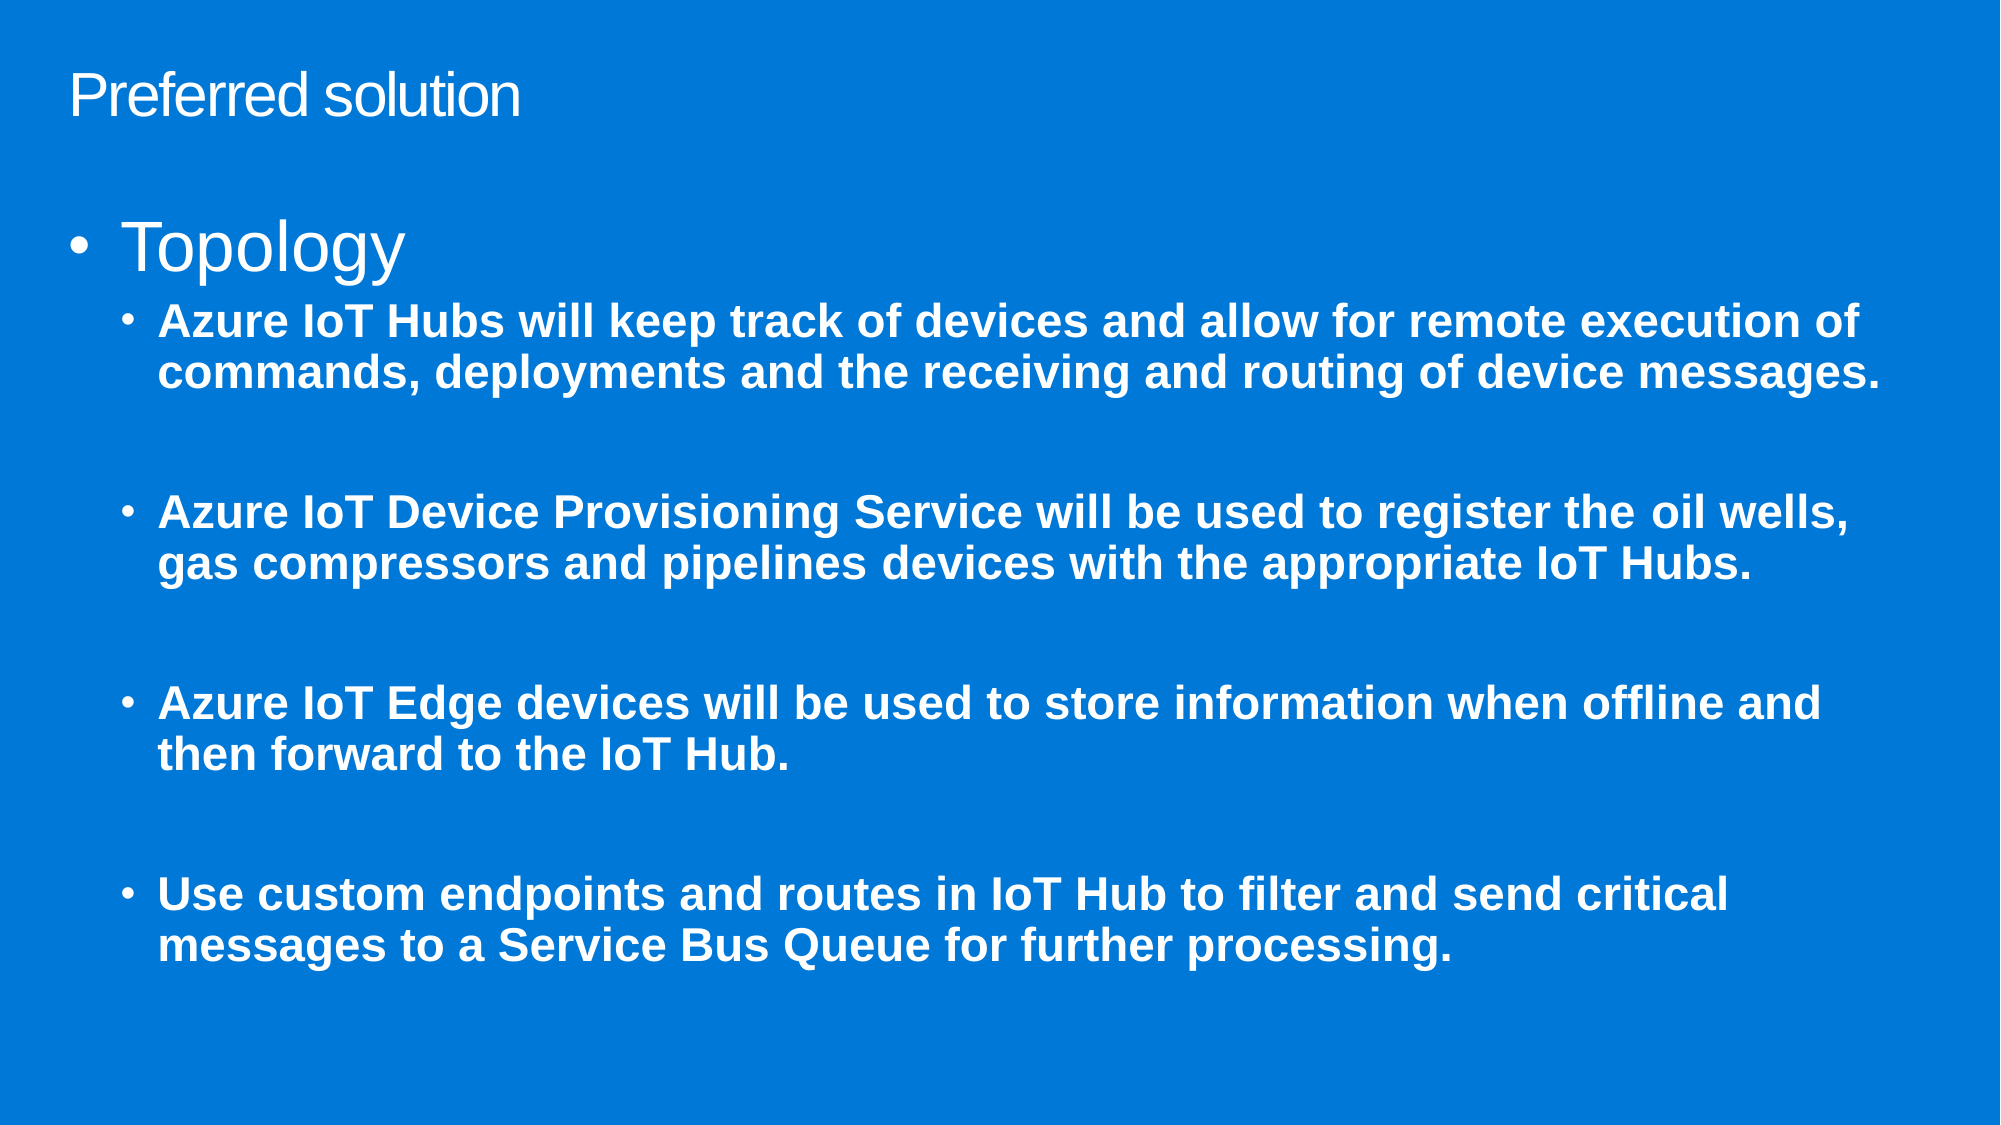

# Preferred solution
Topology
Azure IoT Hubs will keep track of devices and allow for remote execution of commands, deployments and the receiving and routing of device messages.

Azure IoT Device Provisioning Service will be used to register the oil wells, gas compressors and pipelines devices with the appropriate IoT Hubs.

Azure IoT Edge devices will be used to store information when offline and then forward to the IoT Hub.

Use custom endpoints and routes in IoT Hub to filter and send critical messages to a Service Bus Queue for further processing.